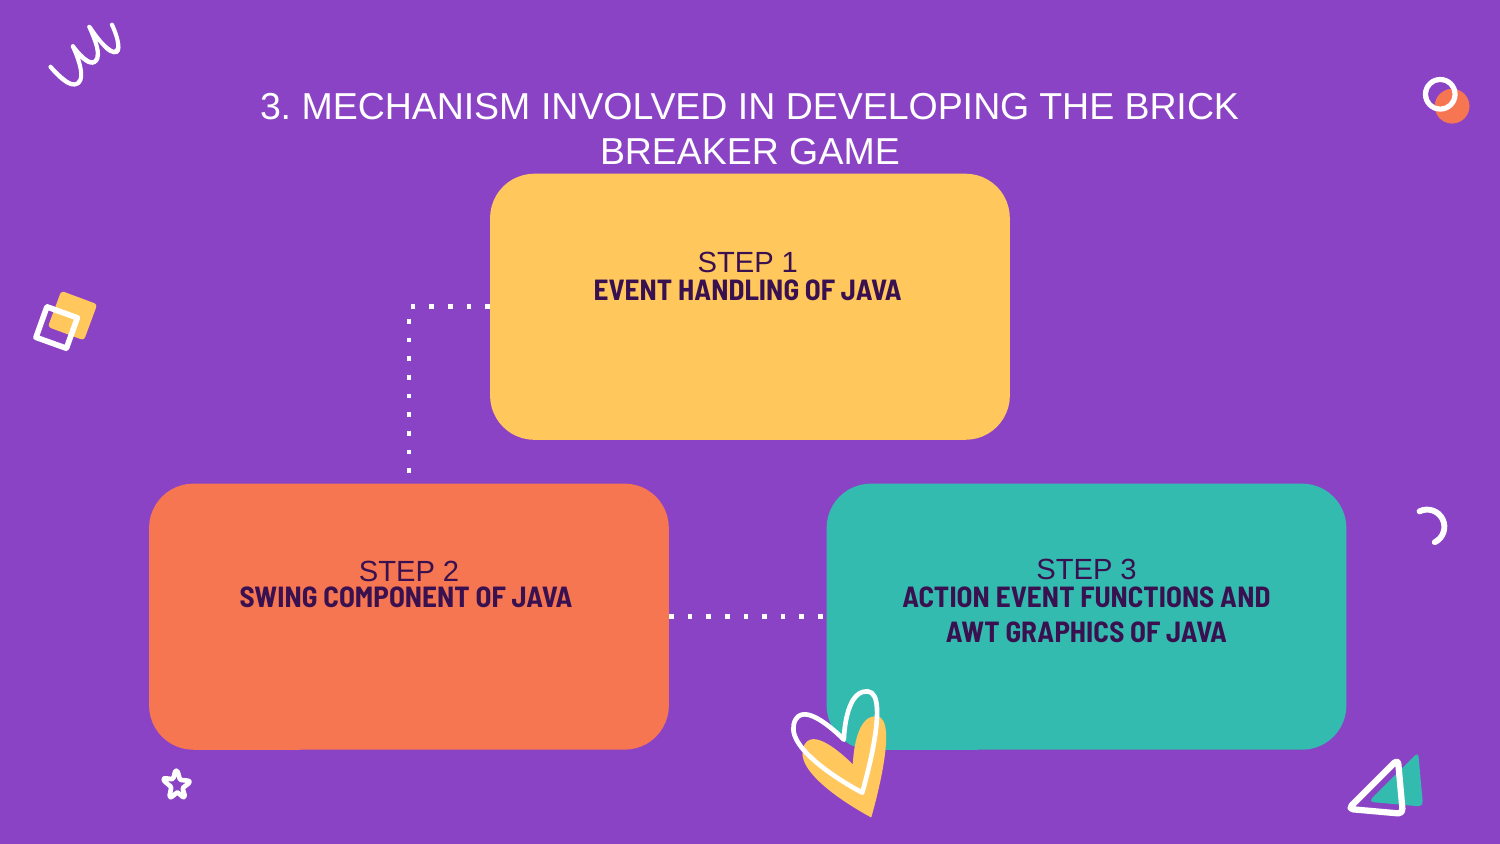

# 3. MECHANISM INVOLVED IN DEVELOPING THE BRICK BREAKER GAME

STEP 1
EVENT HANDLING OF JAVA

STEP 3
STEP 2
SWING COMPONENT OF JAVA
ACTION EVENT FUNCTIONS AND AWT GRAPHICS OF JAVA